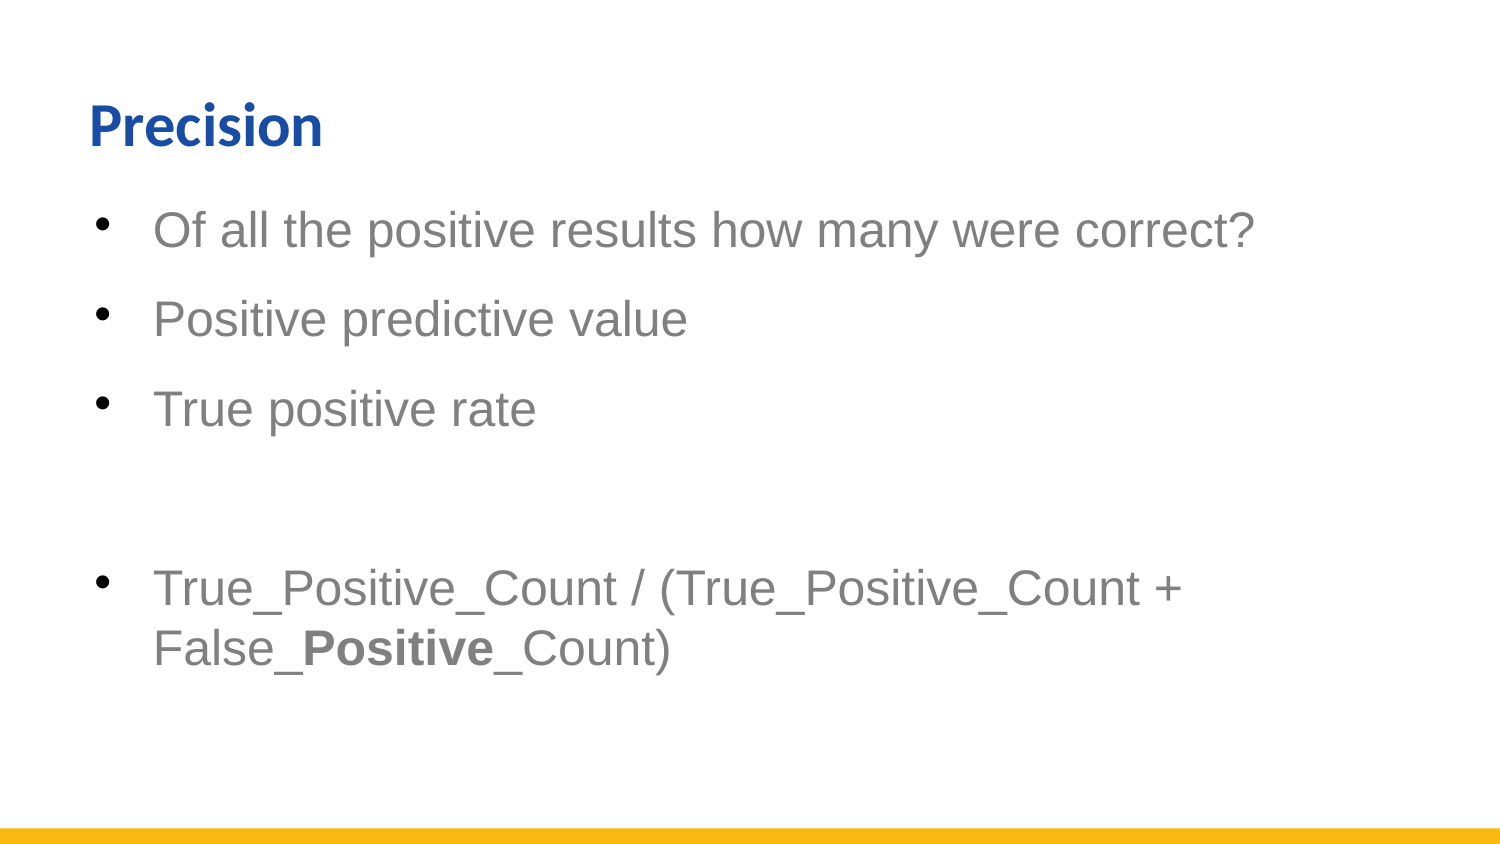

Precision
Of all the positive results how many were correct?
Positive predictive value
True positive rate

True_Positive_Count / (True_Positive_Count + False_Positive_Count)